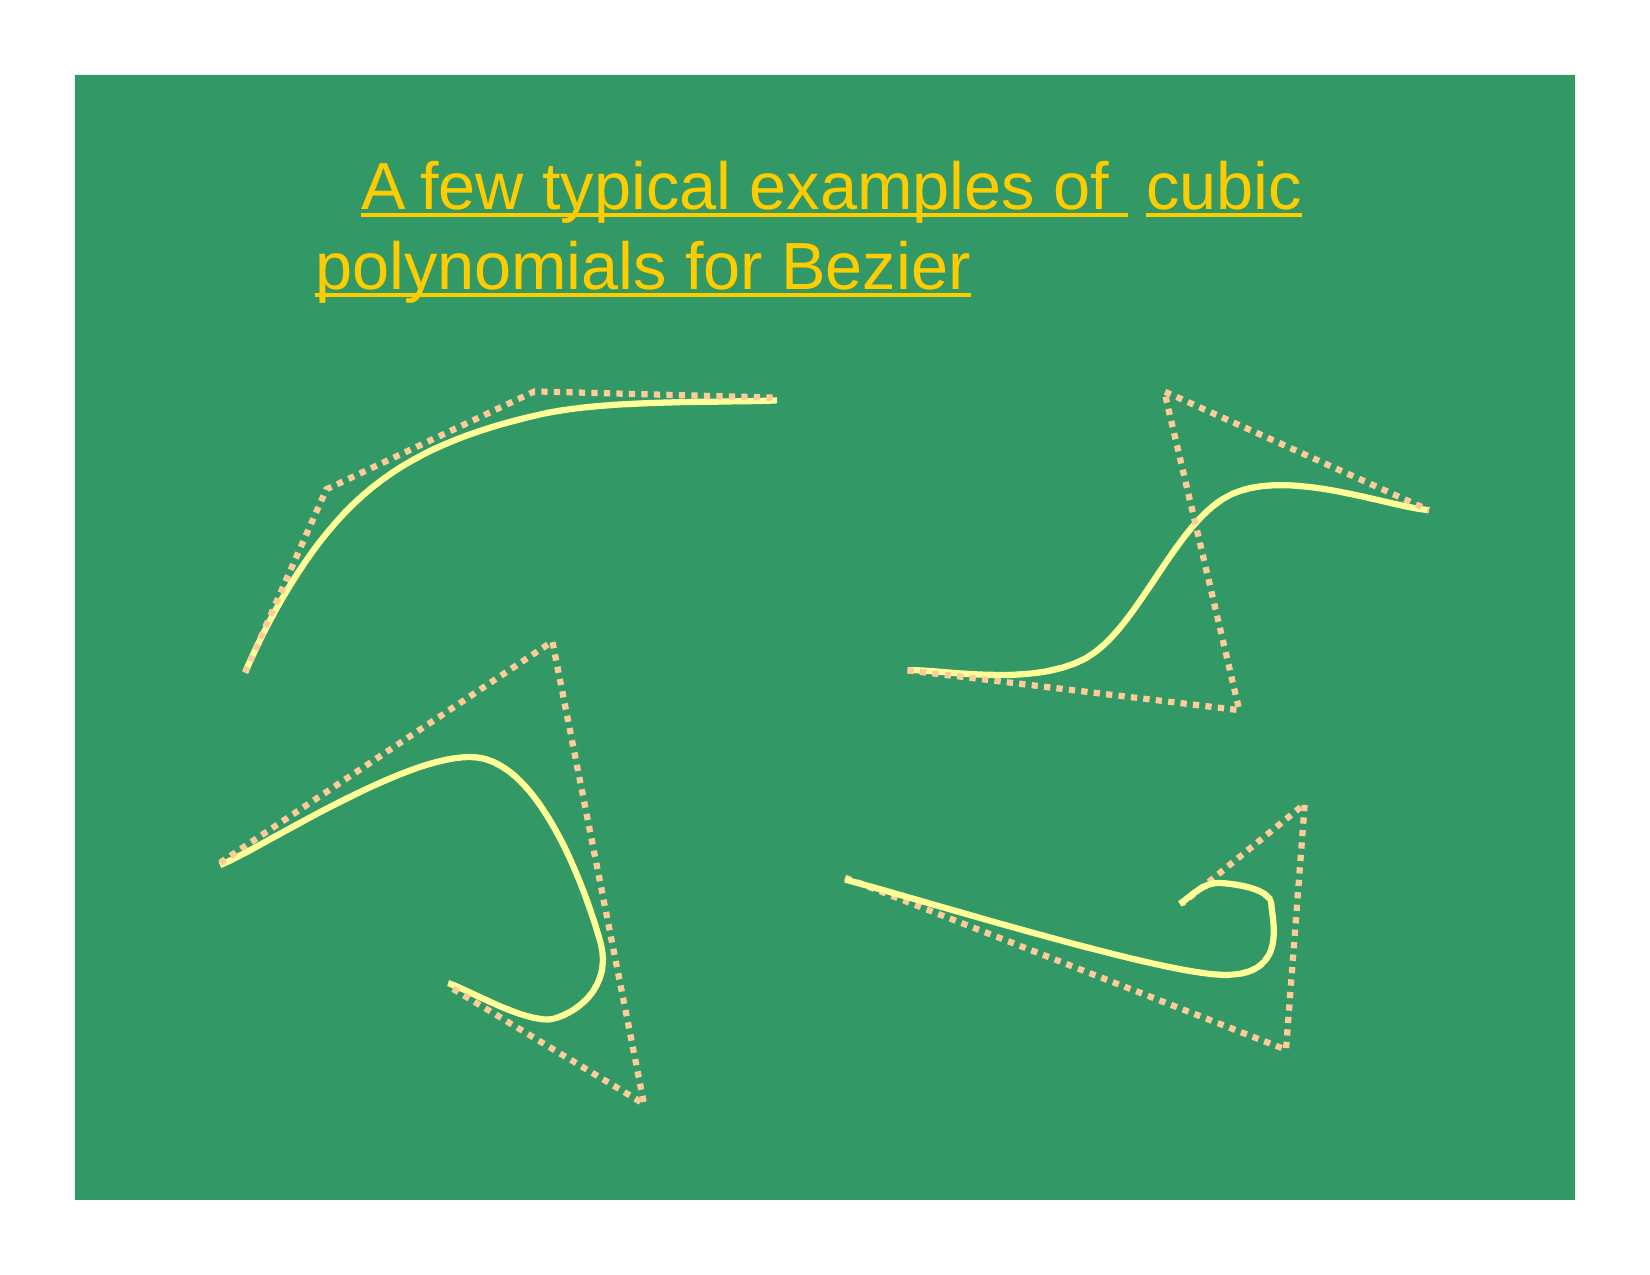

# A few typical examples of  cubic polynomials for Bezier